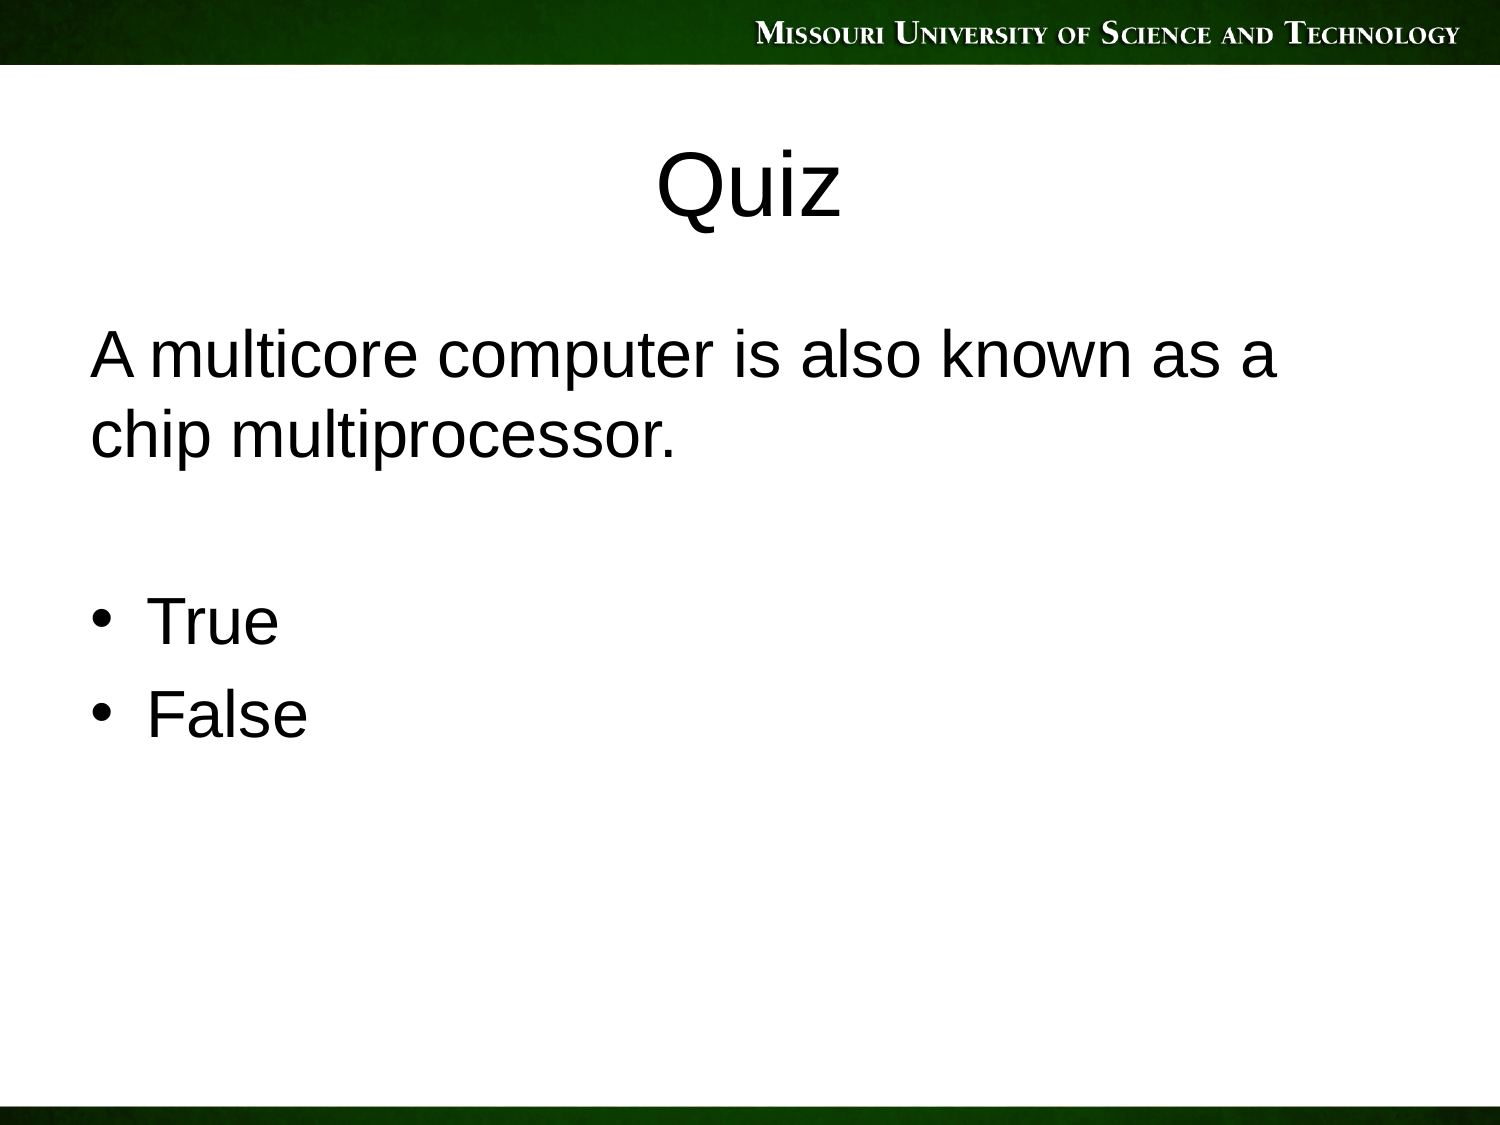

# Quiz
A multicore computer is also known as a chip multiprocessor.

True
False